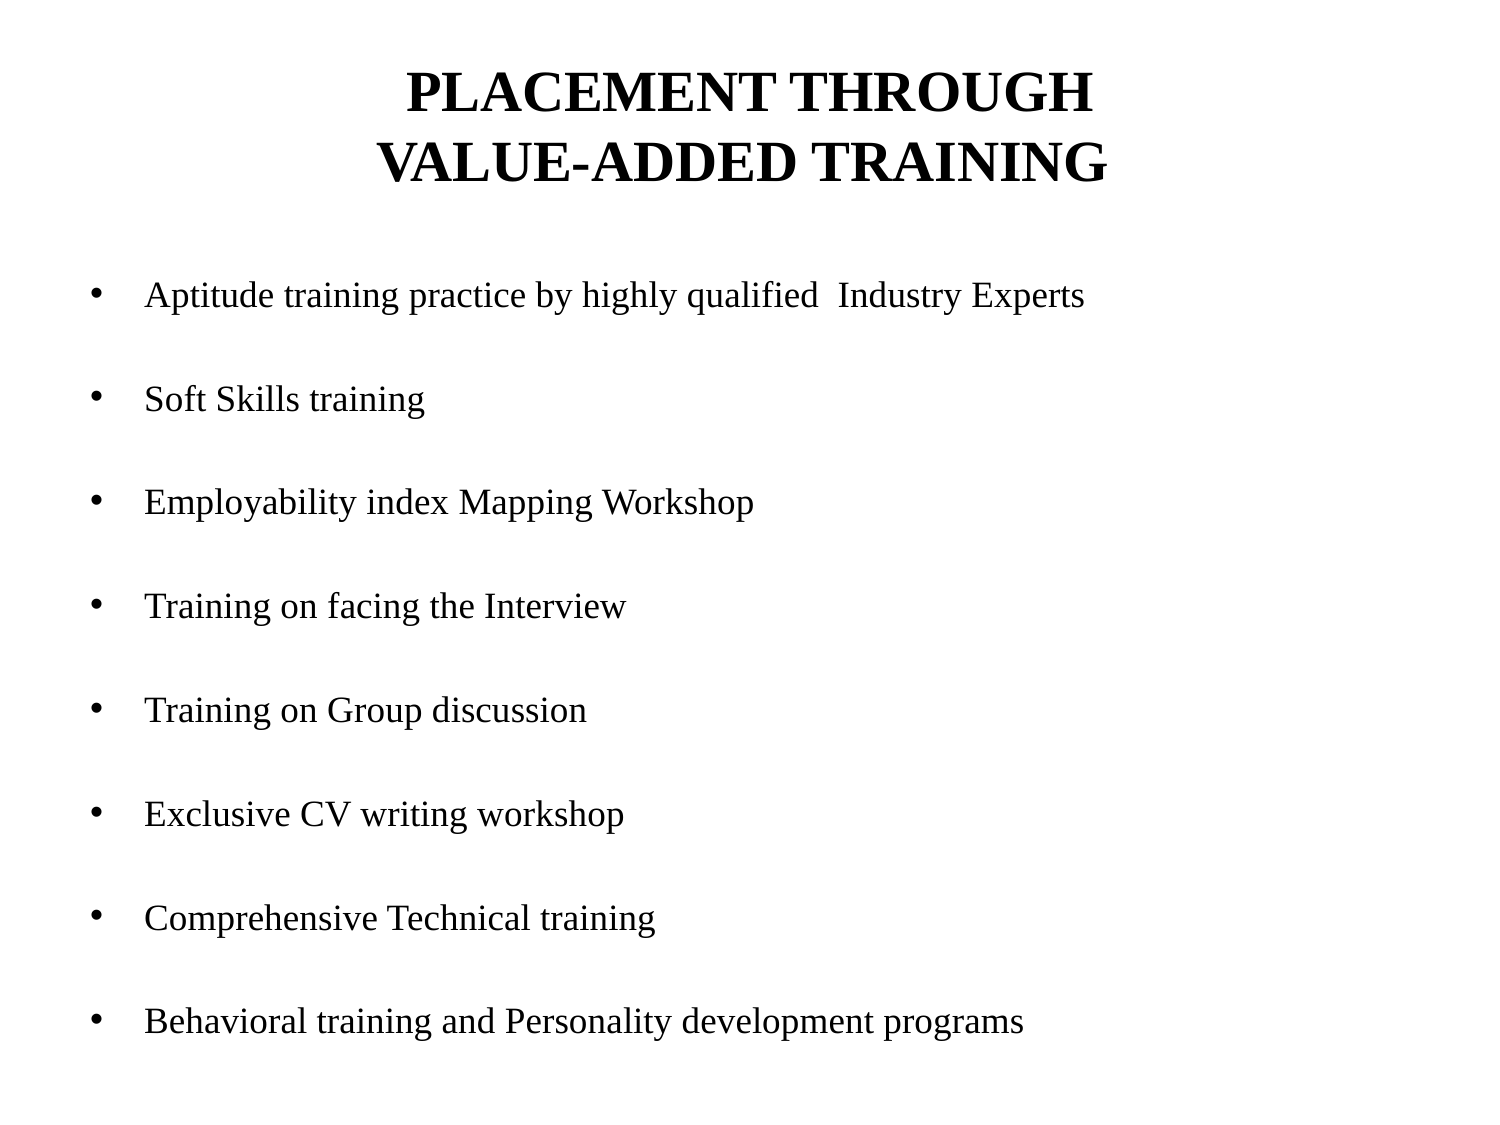

# PLACEMENT THROUGH VALUE-ADDED TRAINING
Aptitude training practice by highly qualified  Industry Experts

Soft Skills training

Employability index Mapping Workshop

Training on facing the Interview

Training on Group discussion

Exclusive CV writing workshop

Comprehensive Technical training

Behavioral training and Personality development programs